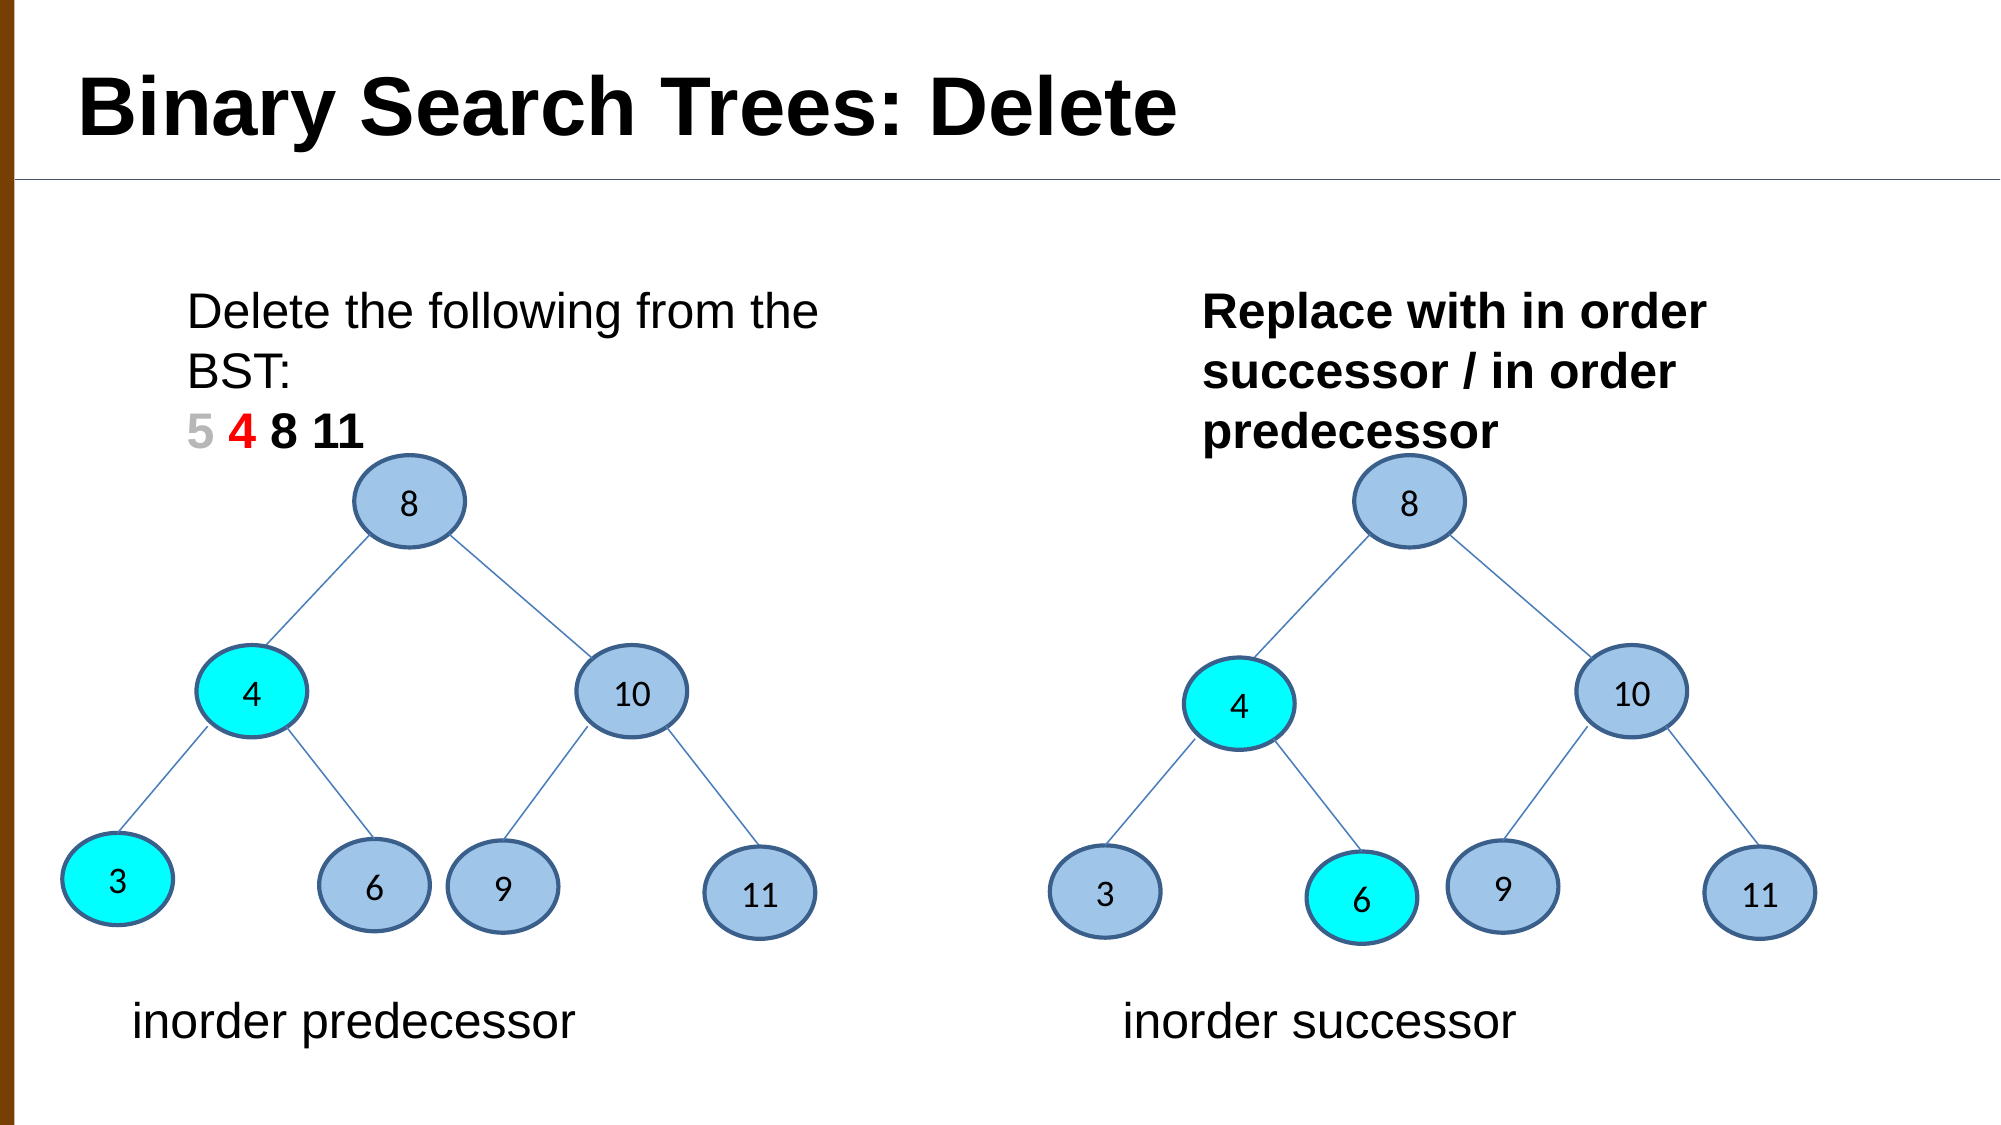

Binary Search Trees: Delete
Delete the following from the BST:
5 4 8 11
Replace with in order successor / in order predecessor
8
10
8
10
4
4
9
11
9
11
3
6
3
6
inorder predecessor
inorder successor